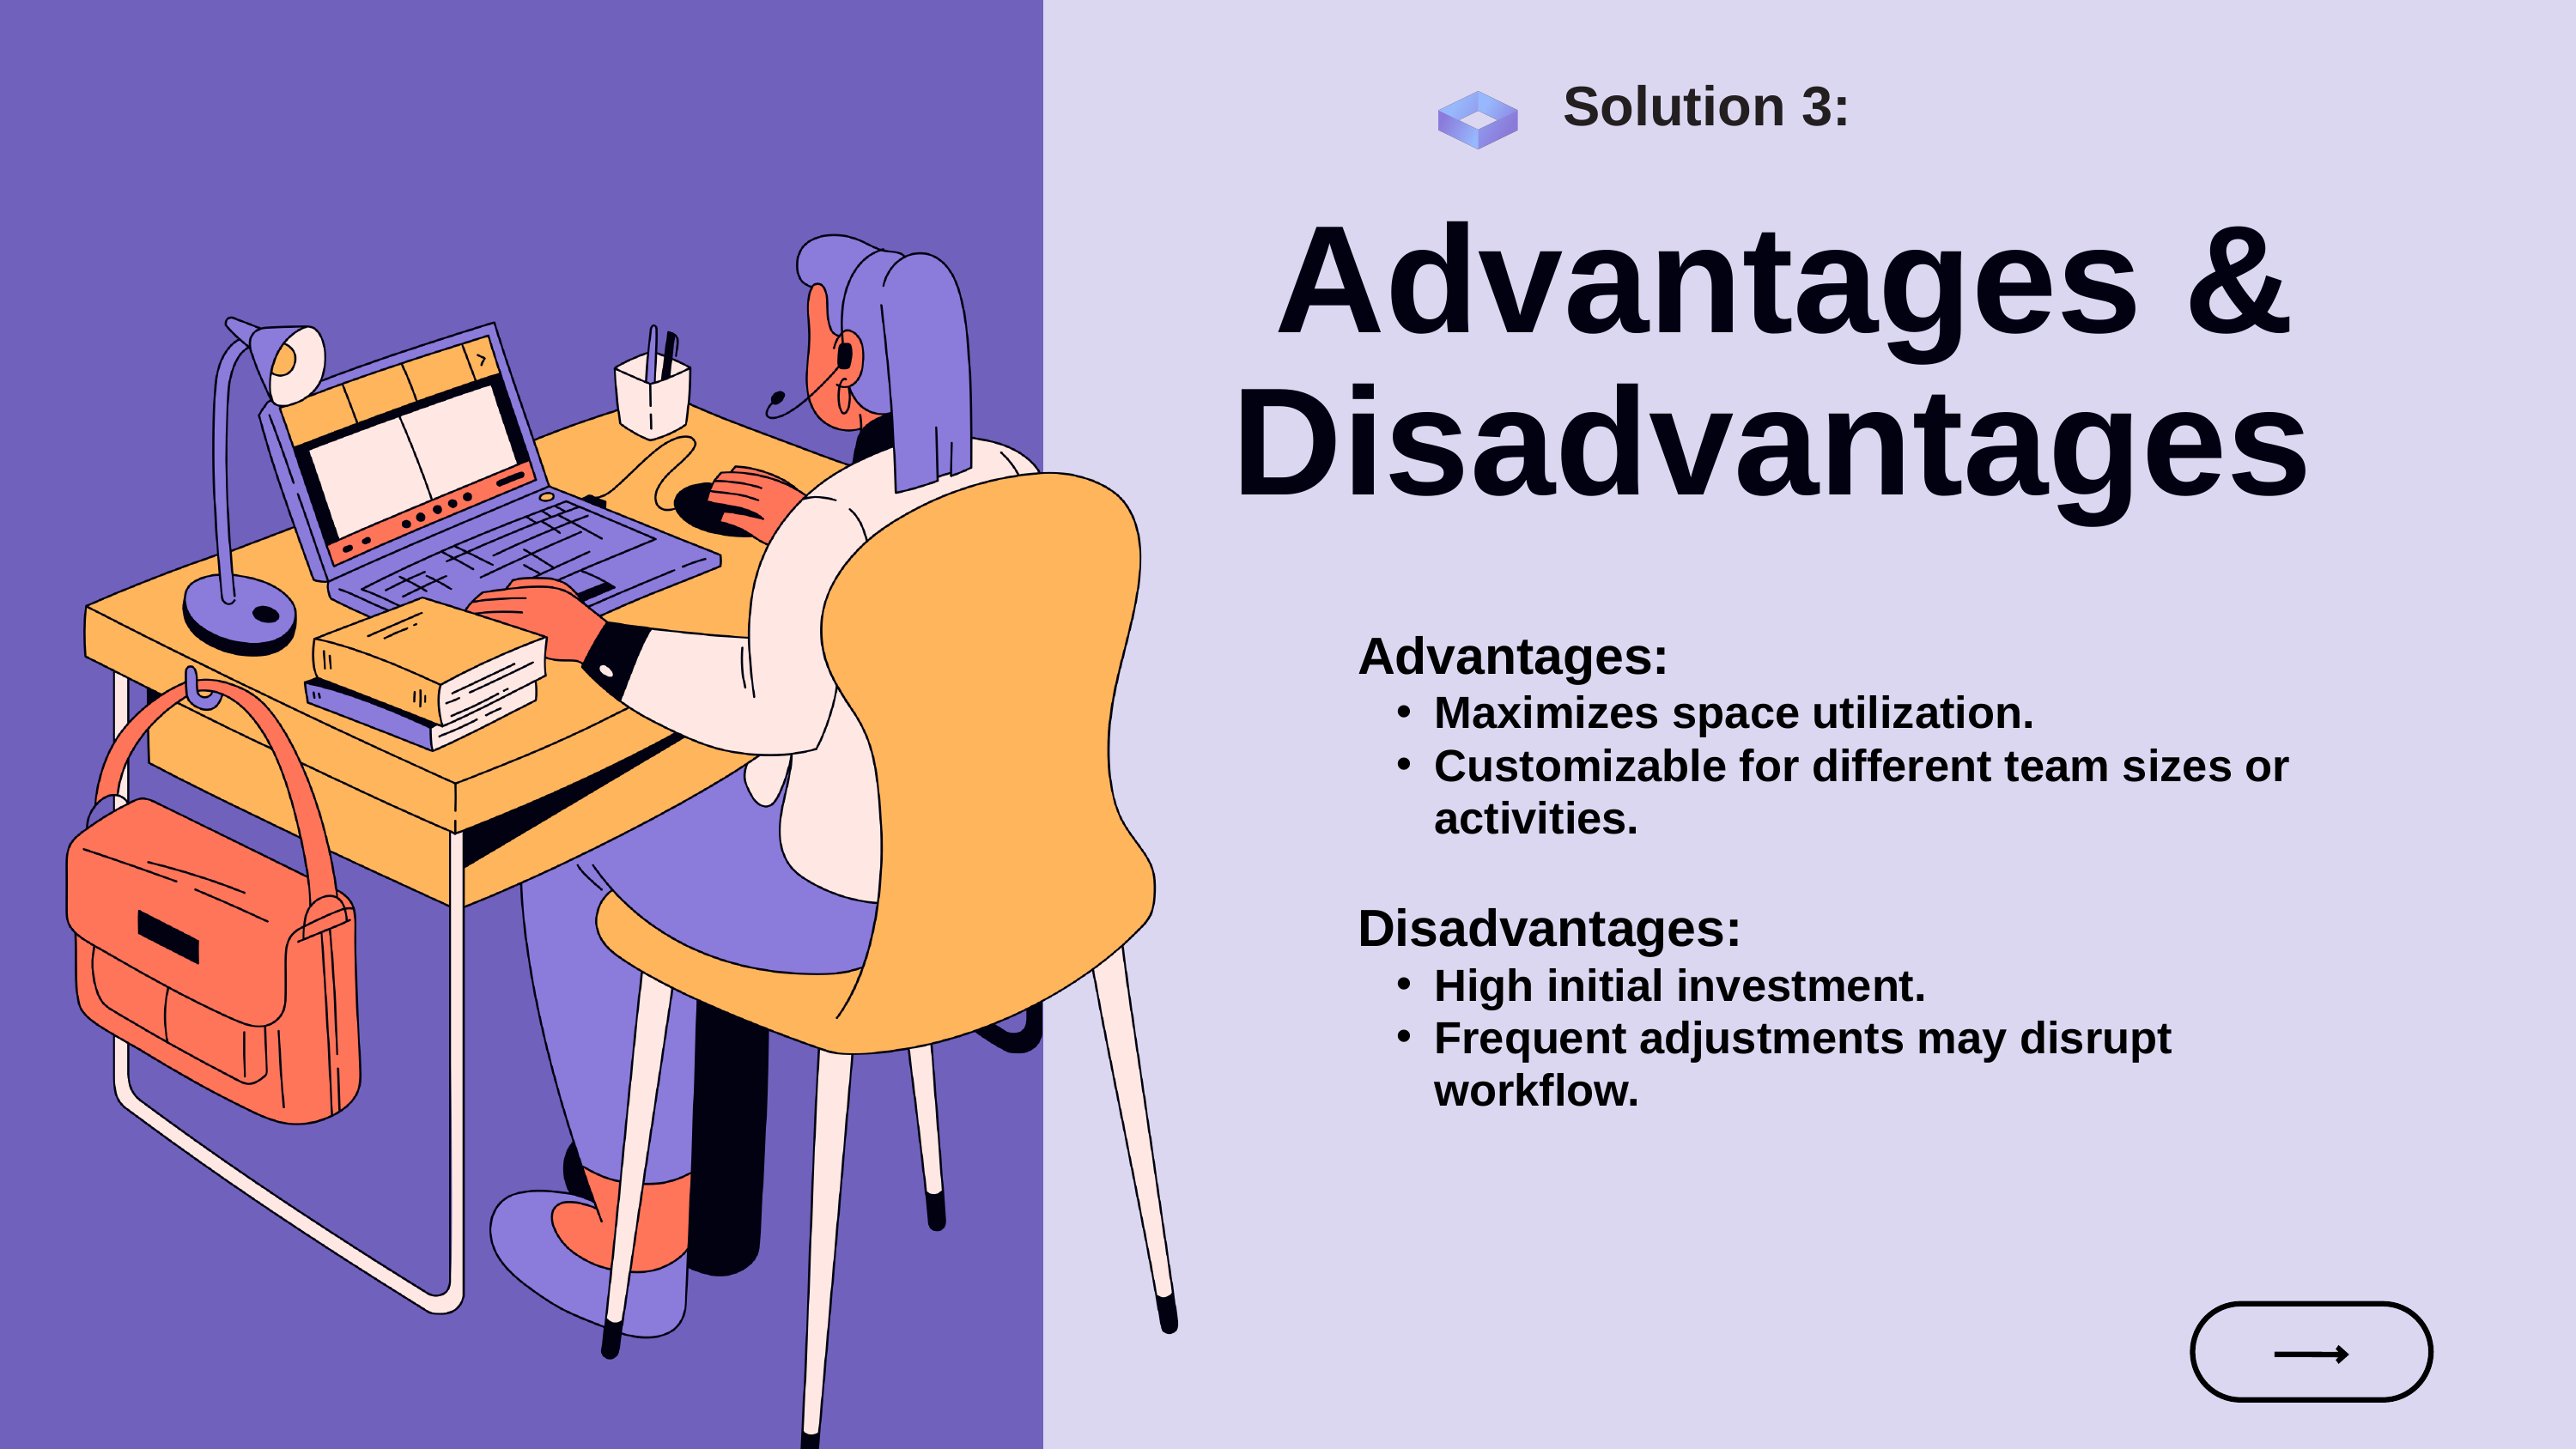

Solution 3:
 Advantages & Disadvantages

Advantages:
Maximizes space utilization.
Customizable for different team sizes or activities.

Disadvantages:
High initial investment.
Frequent adjustments may disrupt workflow.